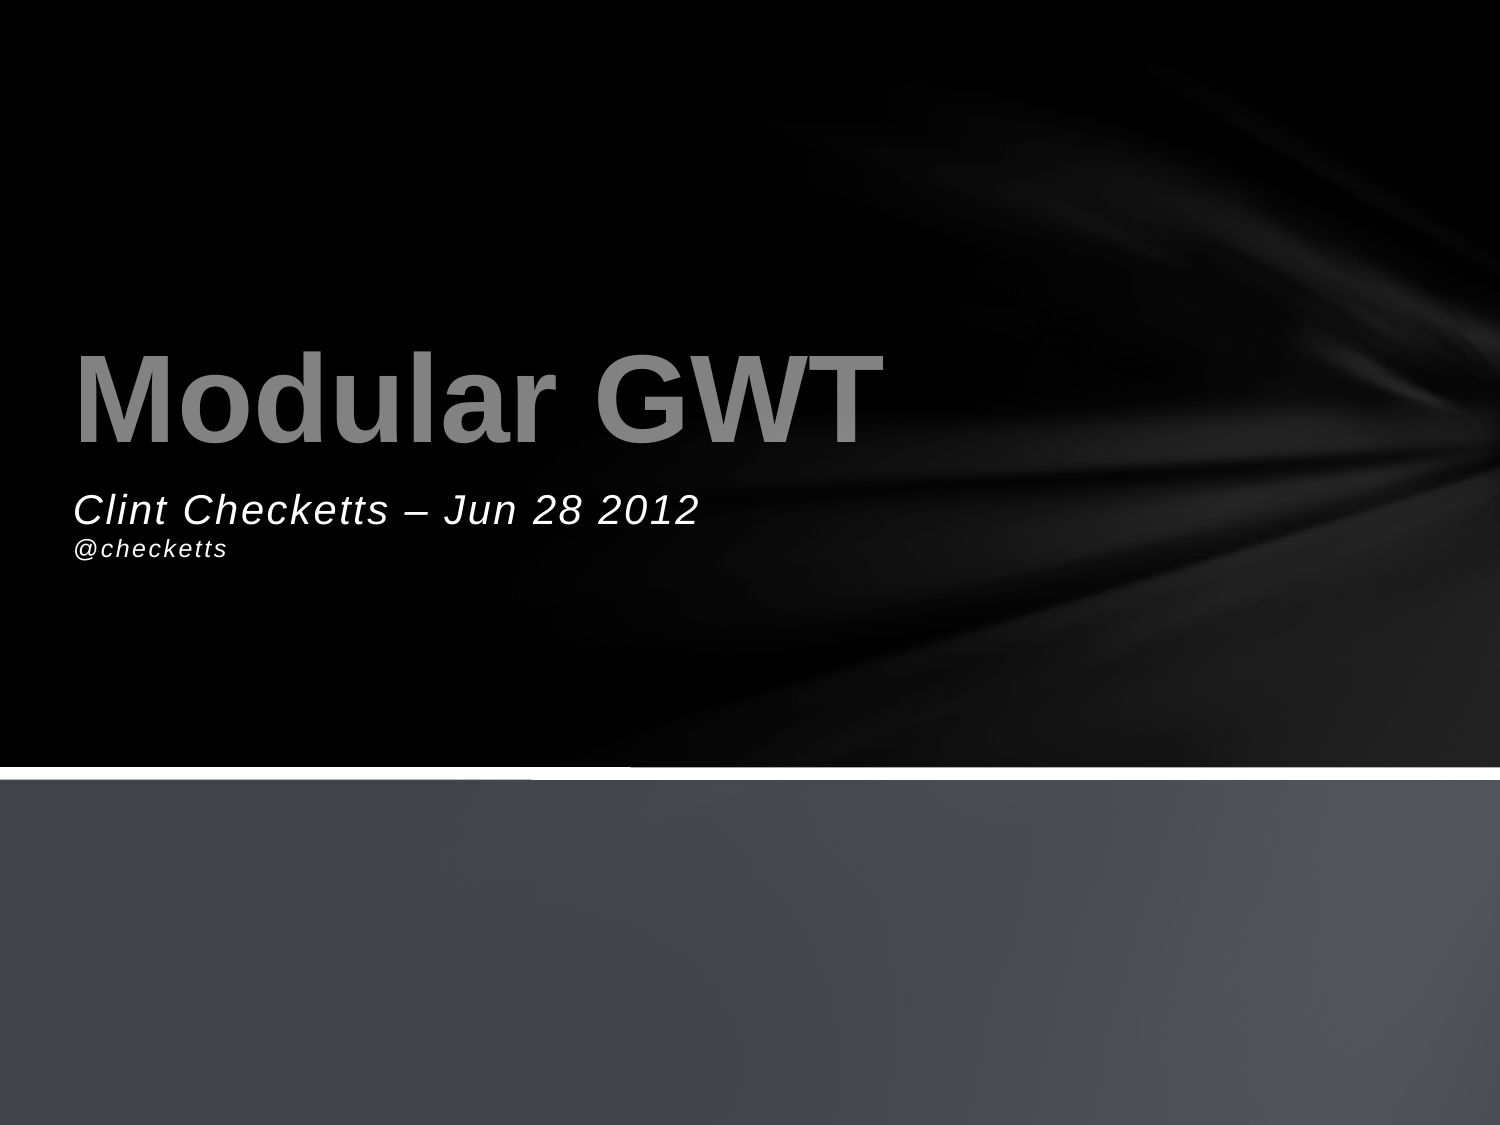

# Modular GWT
Clint Checketts – Jun 28 2012
@checketts